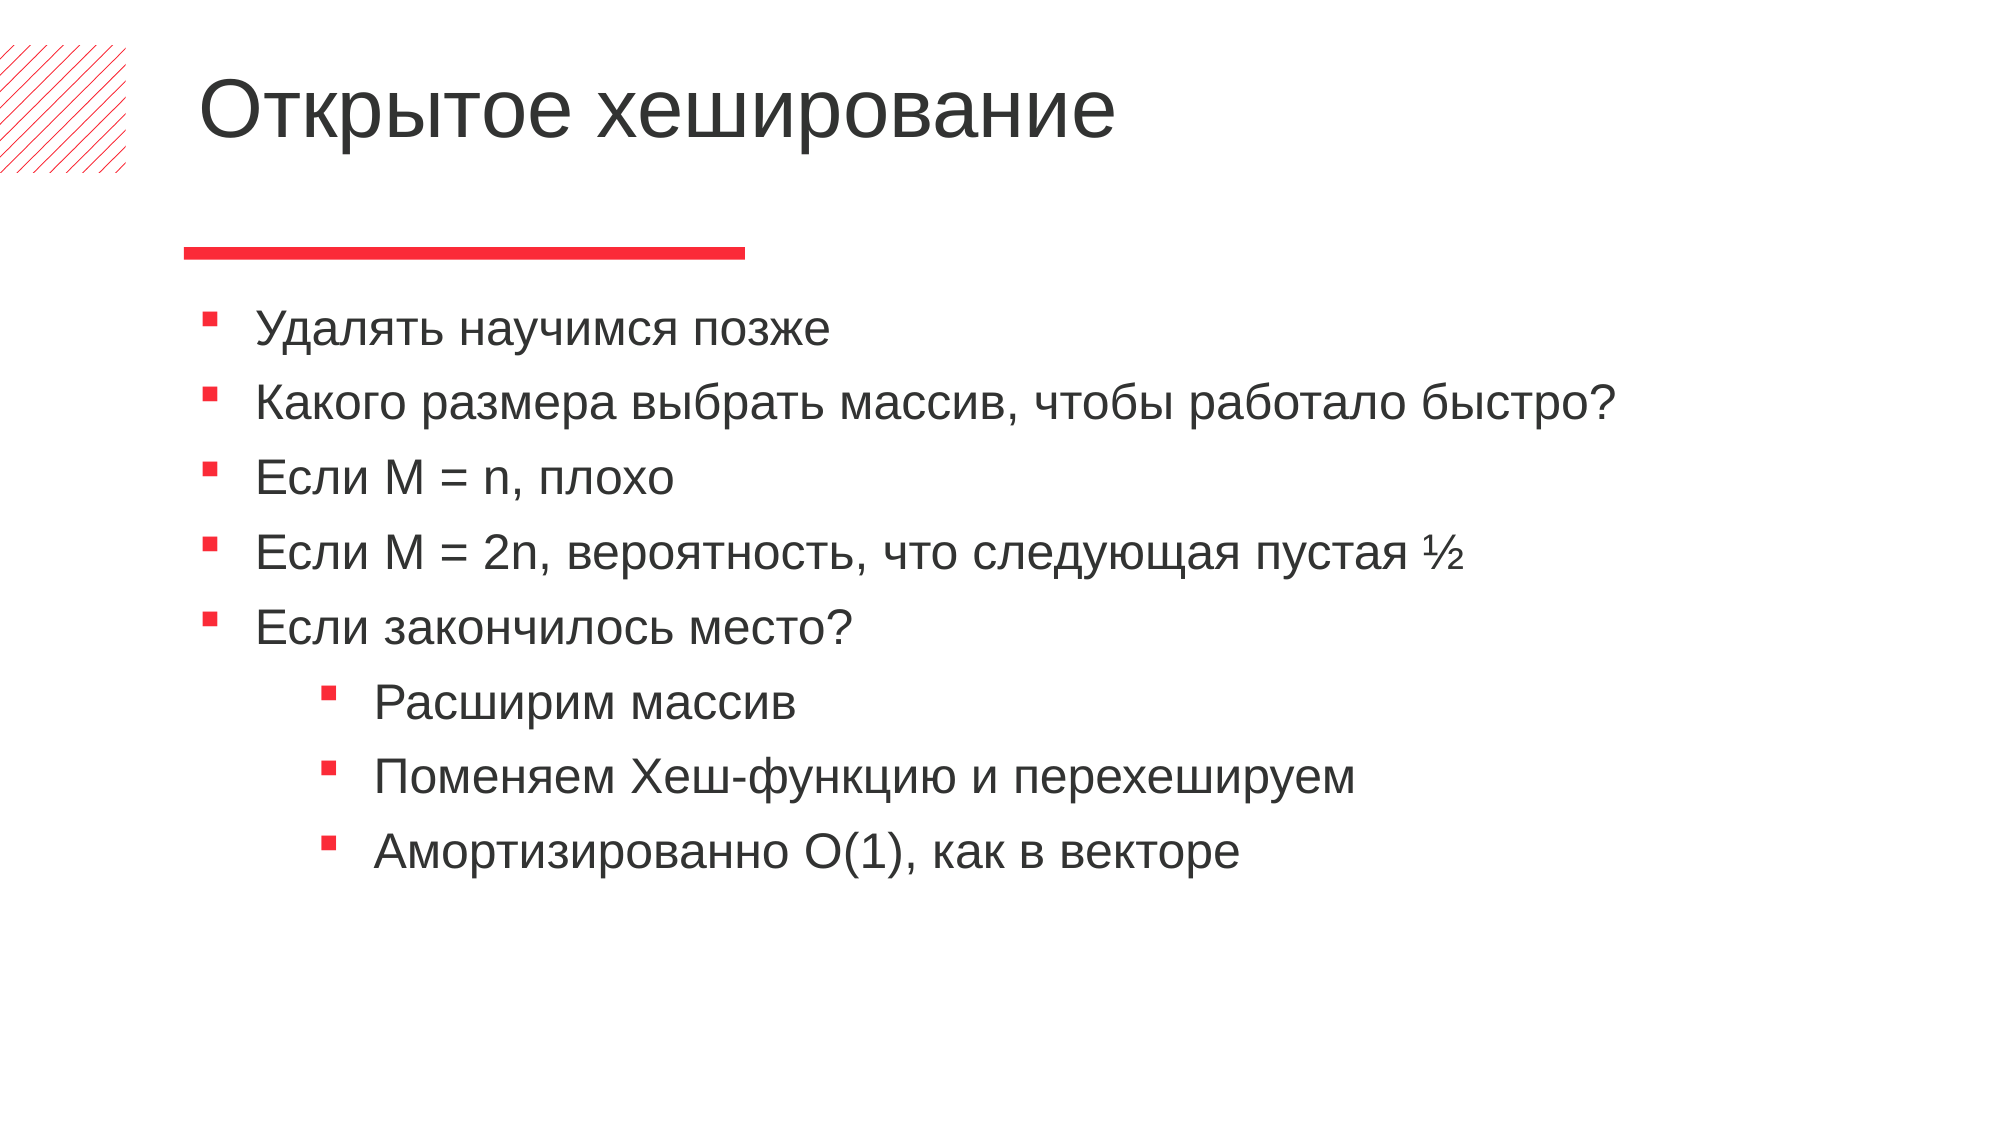

Открытое хеширование
Удалять научимся позже
Какого размера выбрать массив, чтобы работало быстро?
Если M = n, плохо
Если M = 2n, вероятность, что следующая пустая ½
Если закончилось место?
Расширим массив
Поменяем Хеш-функцию и перехешируем
Амортизированно O(1), как в векторе